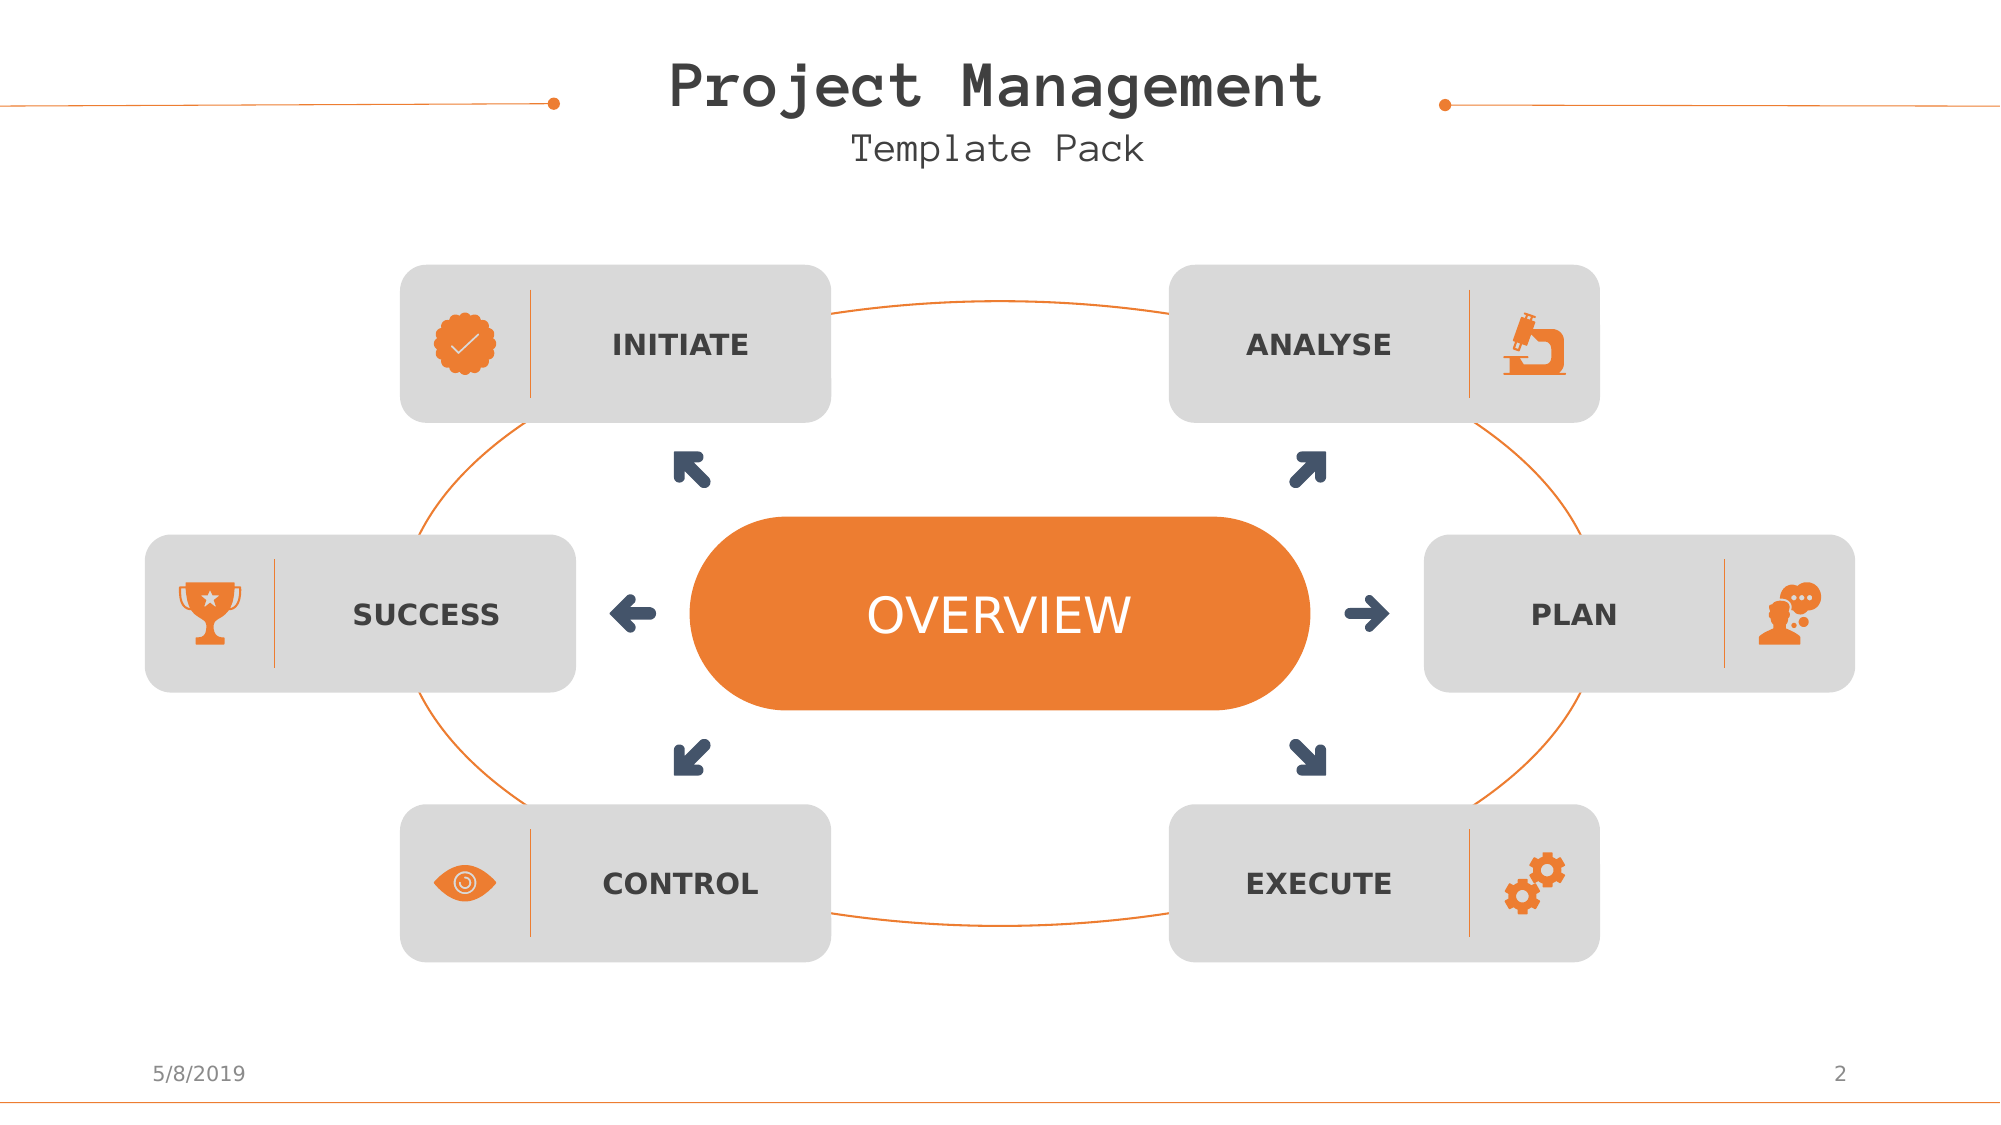

Project Management
Template Pack

INITIATE
ANALYSE

OVERVIEW

SUCCESS
PLAN

CONTROL
EXECUTE

5/8/2019
2